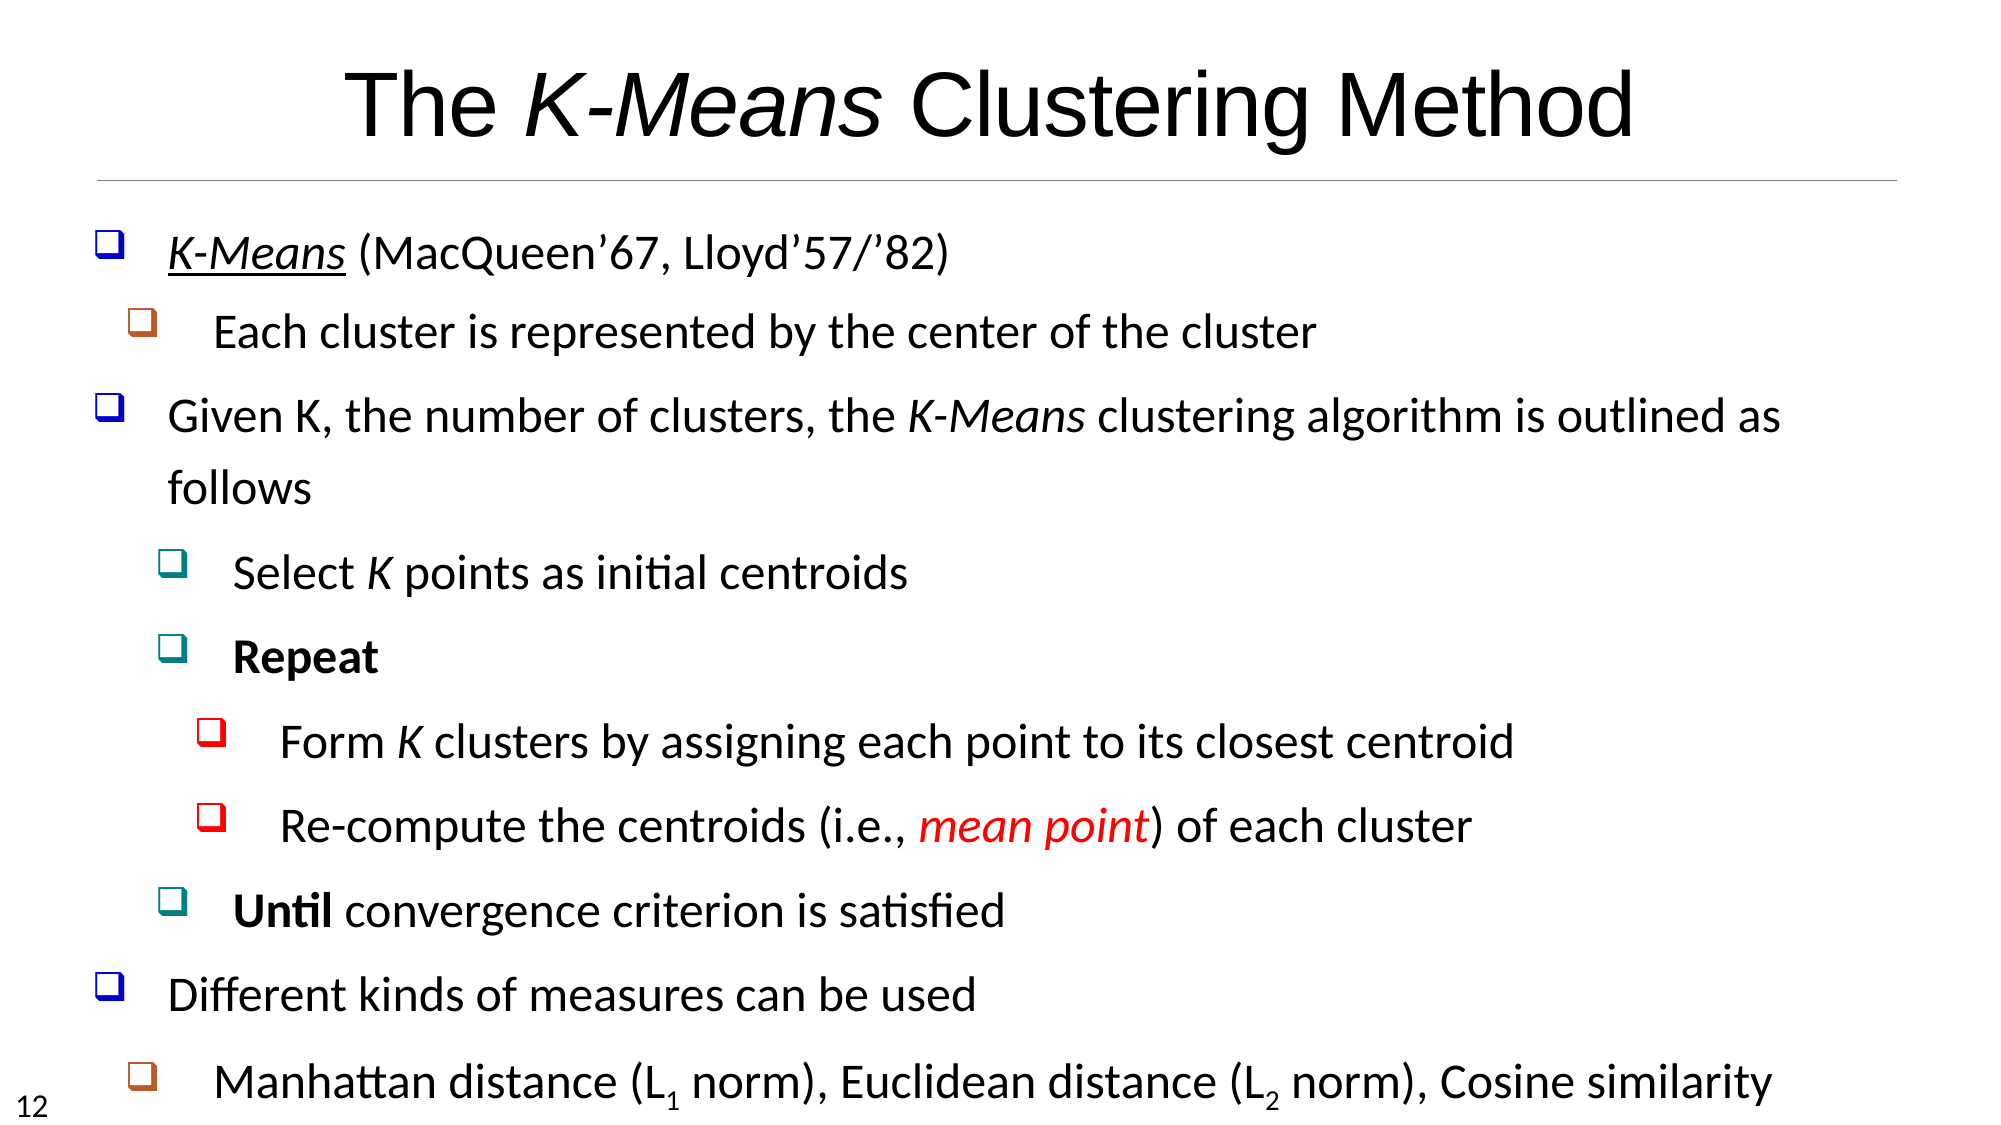

# The K-Means Clustering Method
K-Means (MacQueen’67, Lloyd’57/’82)
Each cluster is represented by the center of the cluster
Given K, the number of clusters, the K-Means clustering algorithm is outlined as follows
Select K points as initial centroids
Repeat
Form K clusters by assigning each point to its closest centroid
Re-compute the centroids (i.e., mean point) of each cluster
Until convergence criterion is satisfied
Different kinds of measures can be used
Manhattan distance (L1 norm), Euclidean distance (L2 norm), Cosine similarity